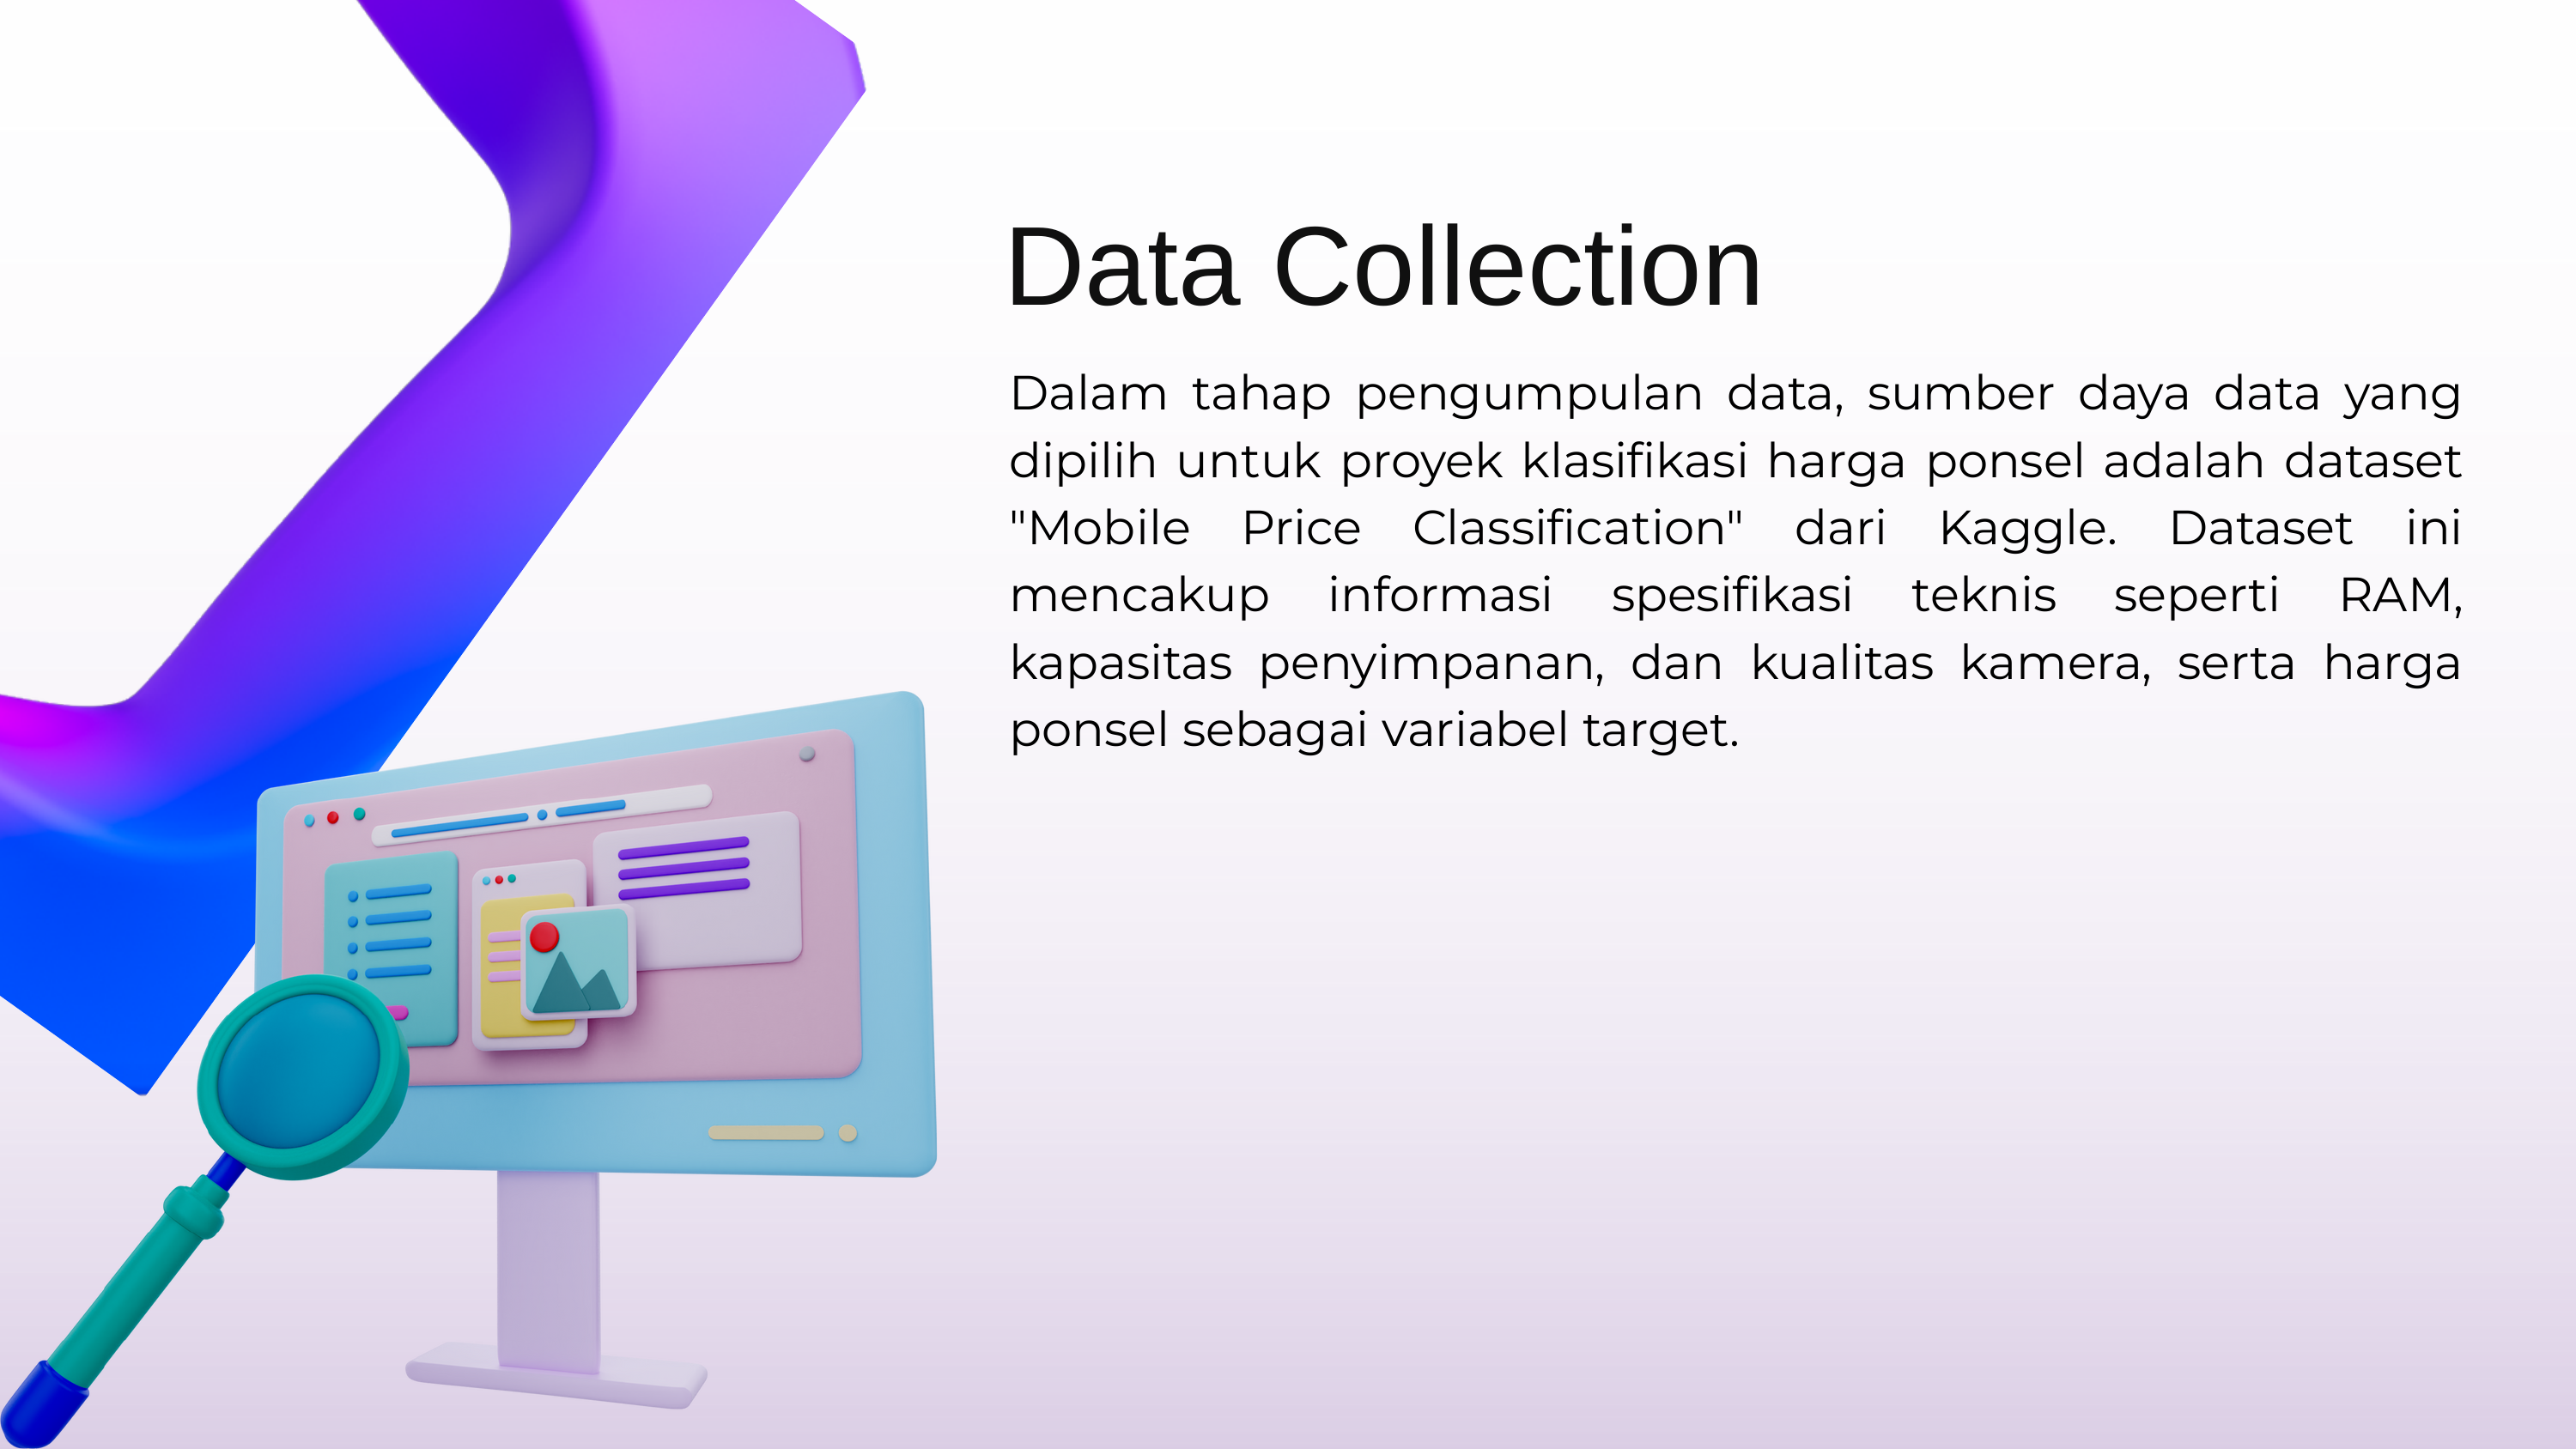

Data Collection
Dalam tahap pengumpulan data, sumber daya data yang dipilih untuk proyek klasifikasi harga ponsel adalah dataset "Mobile Price Classification" dari Kaggle. Dataset ini mencakup informasi spesifikasi teknis seperti RAM, kapasitas penyimpanan, dan kualitas kamera, serta harga ponsel sebagai variabel target.